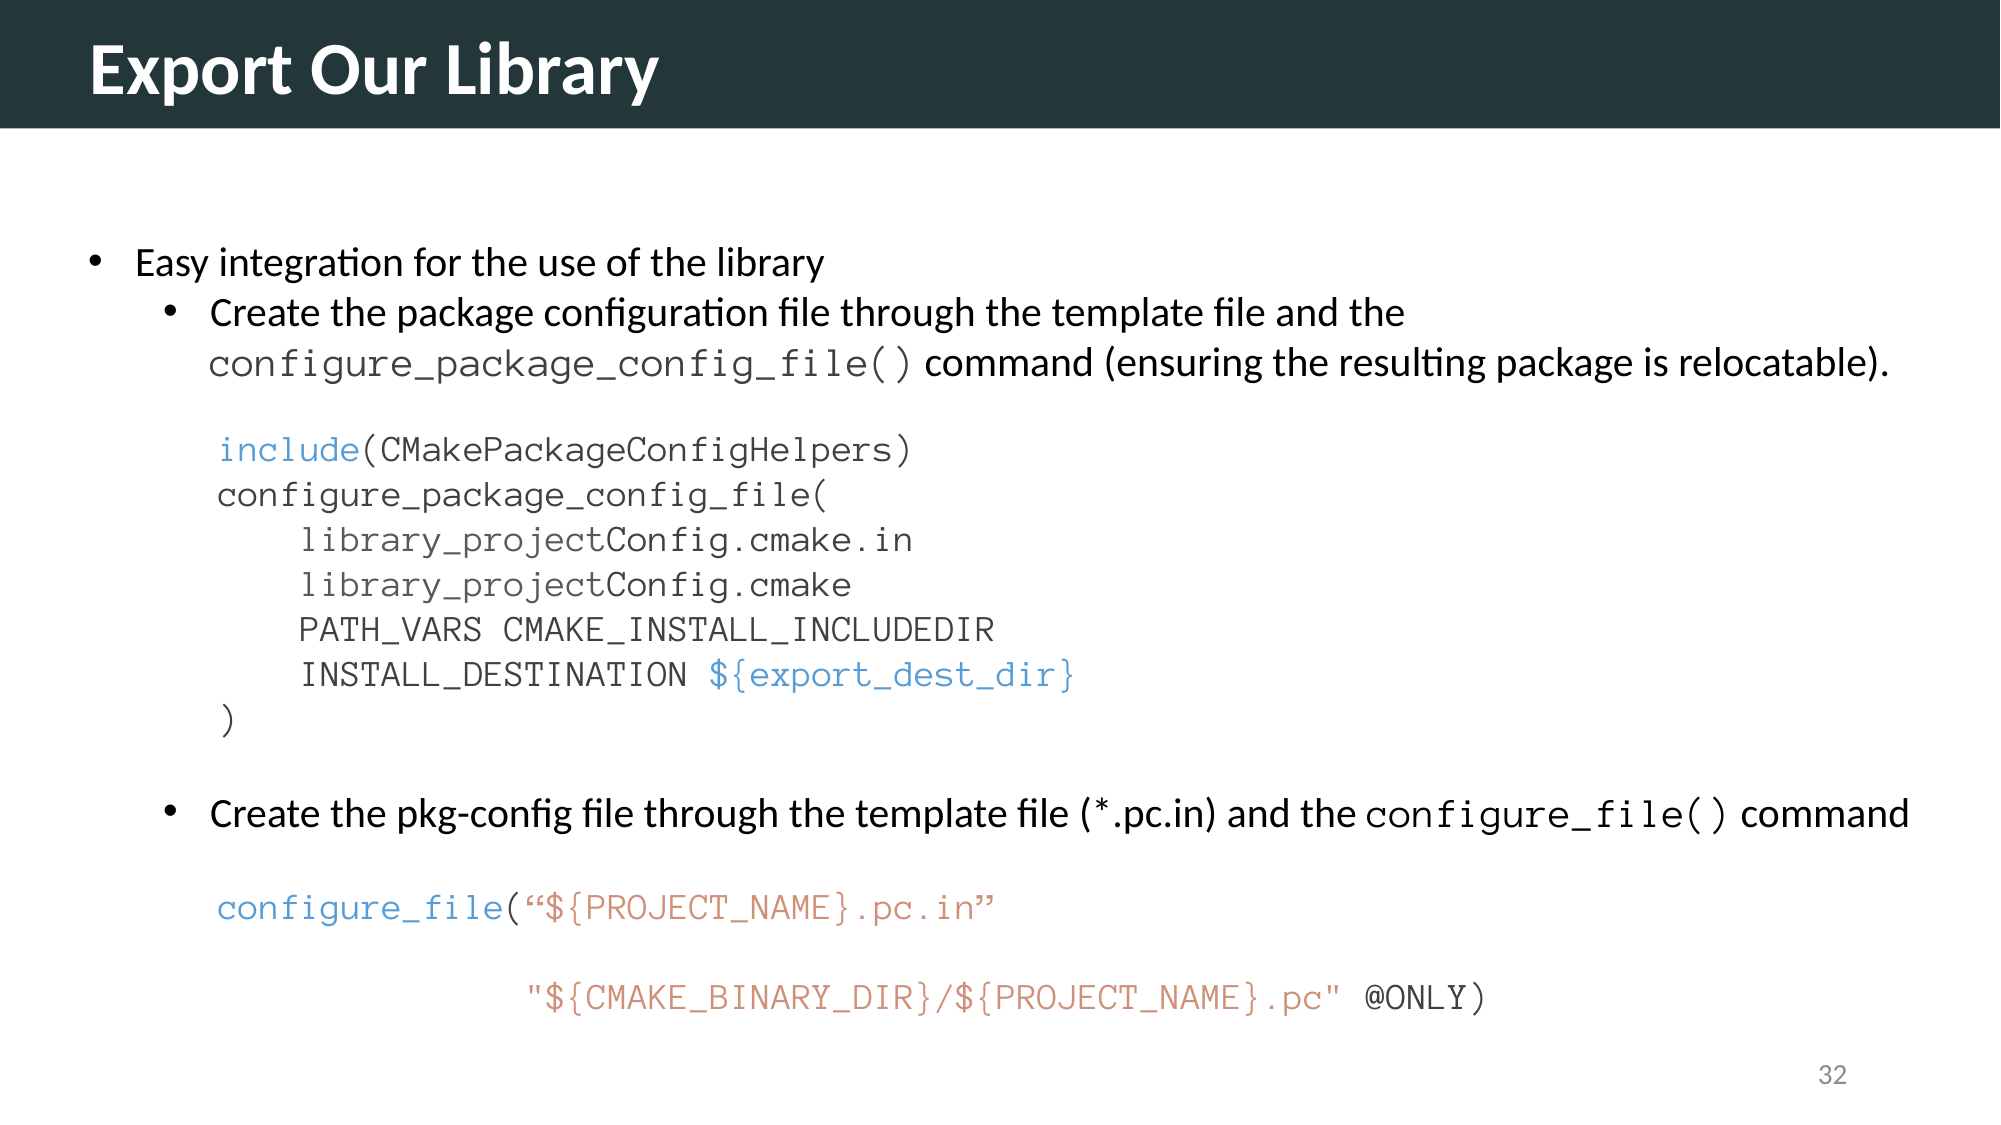

Export Our Library
Easy integration for the use of the library
Create the package configuration file through the template file and the configure_package_config_file() command (ensuring the resulting package is relocatable).

Create the pkg-config file through the template file (*.pc.in) and the configure_file() command
include(CMakePackageConfigHelpers)
configure_package_config_file(
    library_projectConfig.cmake.in
    library_projectConfig.cmake
    PATH_VARS CMAKE_INSTALL_INCLUDEDIR
    INSTALL_DESTINATION ${export_dest_dir}
)
configure_file(“${PROJECT_NAME}.pc.in”
               "${CMAKE_BINARY_DIR}/${PROJECT_NAME}.pc" @ONLY)
32